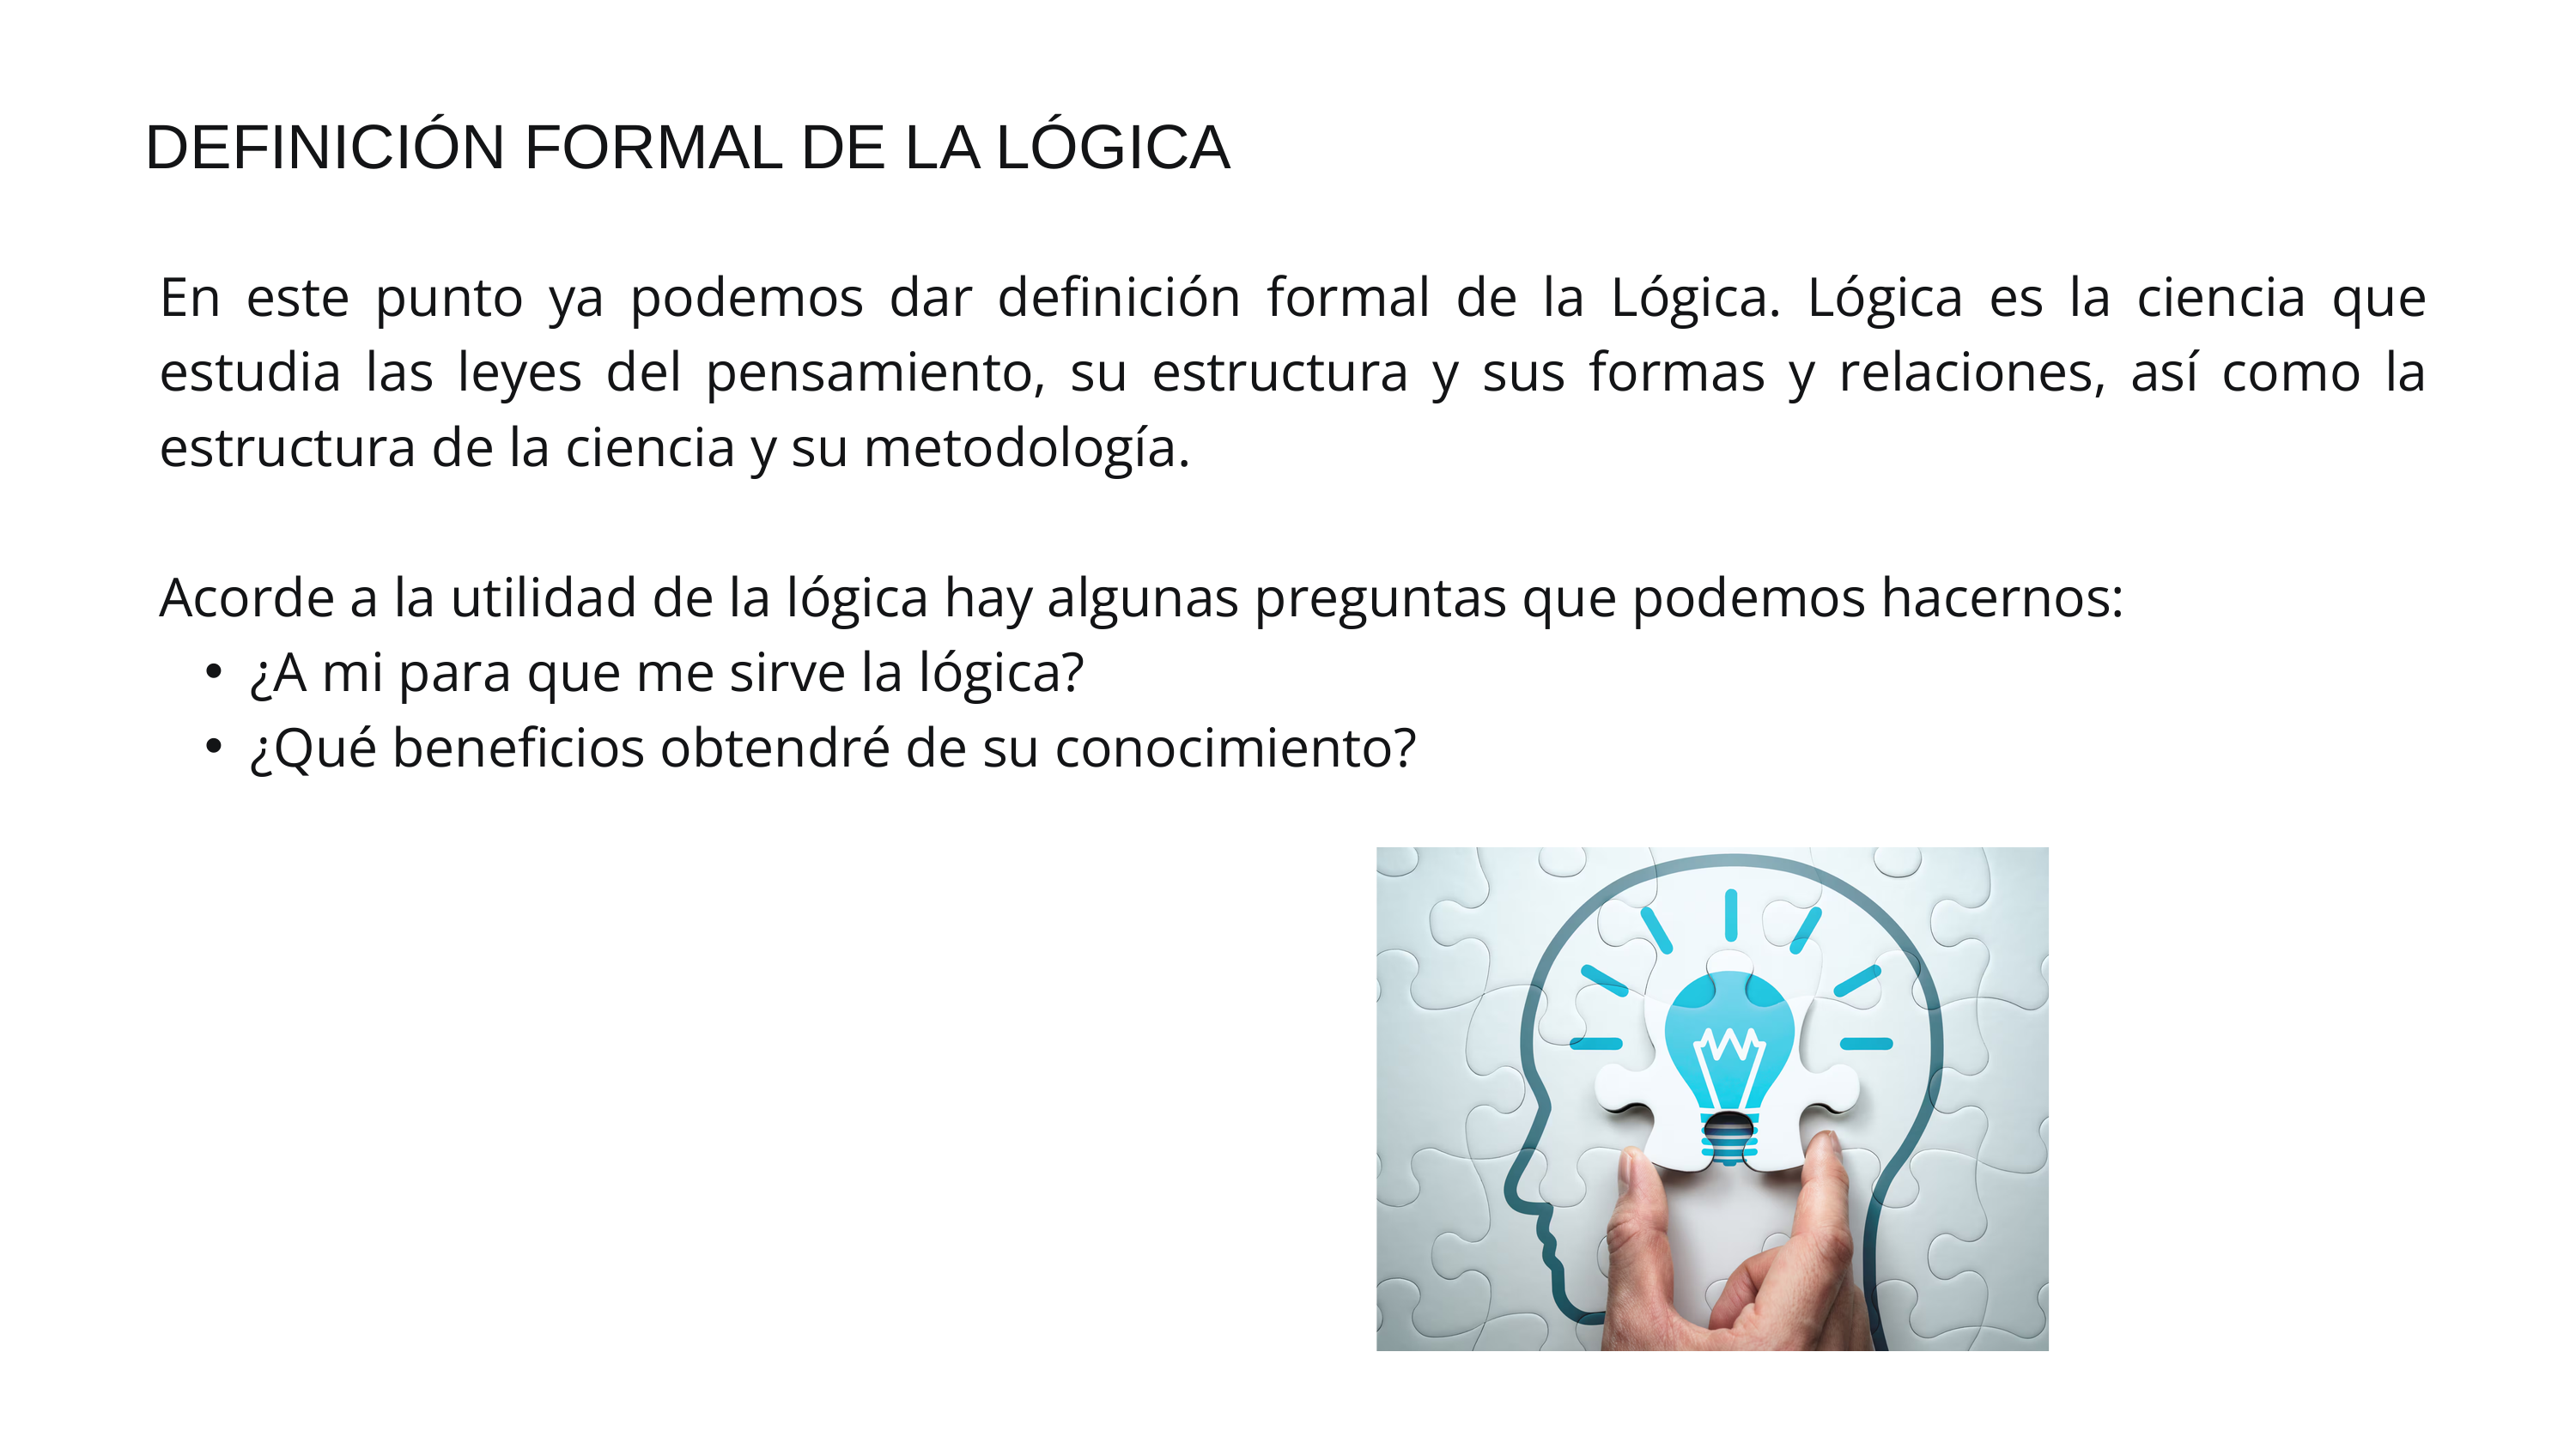

DEFINICIÓN FORMAL DE LA LÓGICA
En este punto ya podemos dar definición formal de la Lógica. Lógica es la ciencia que estudia las leyes del pensamiento, su estructura y sus formas y relaciones, así como la estructura de la ciencia y su metodología.

Acorde a la utilidad de la lógica hay algunas preguntas que podemos hacernos:
¿A mi para que me sirve la lógica?
¿Qué beneficios obtendré de su conocimiento?